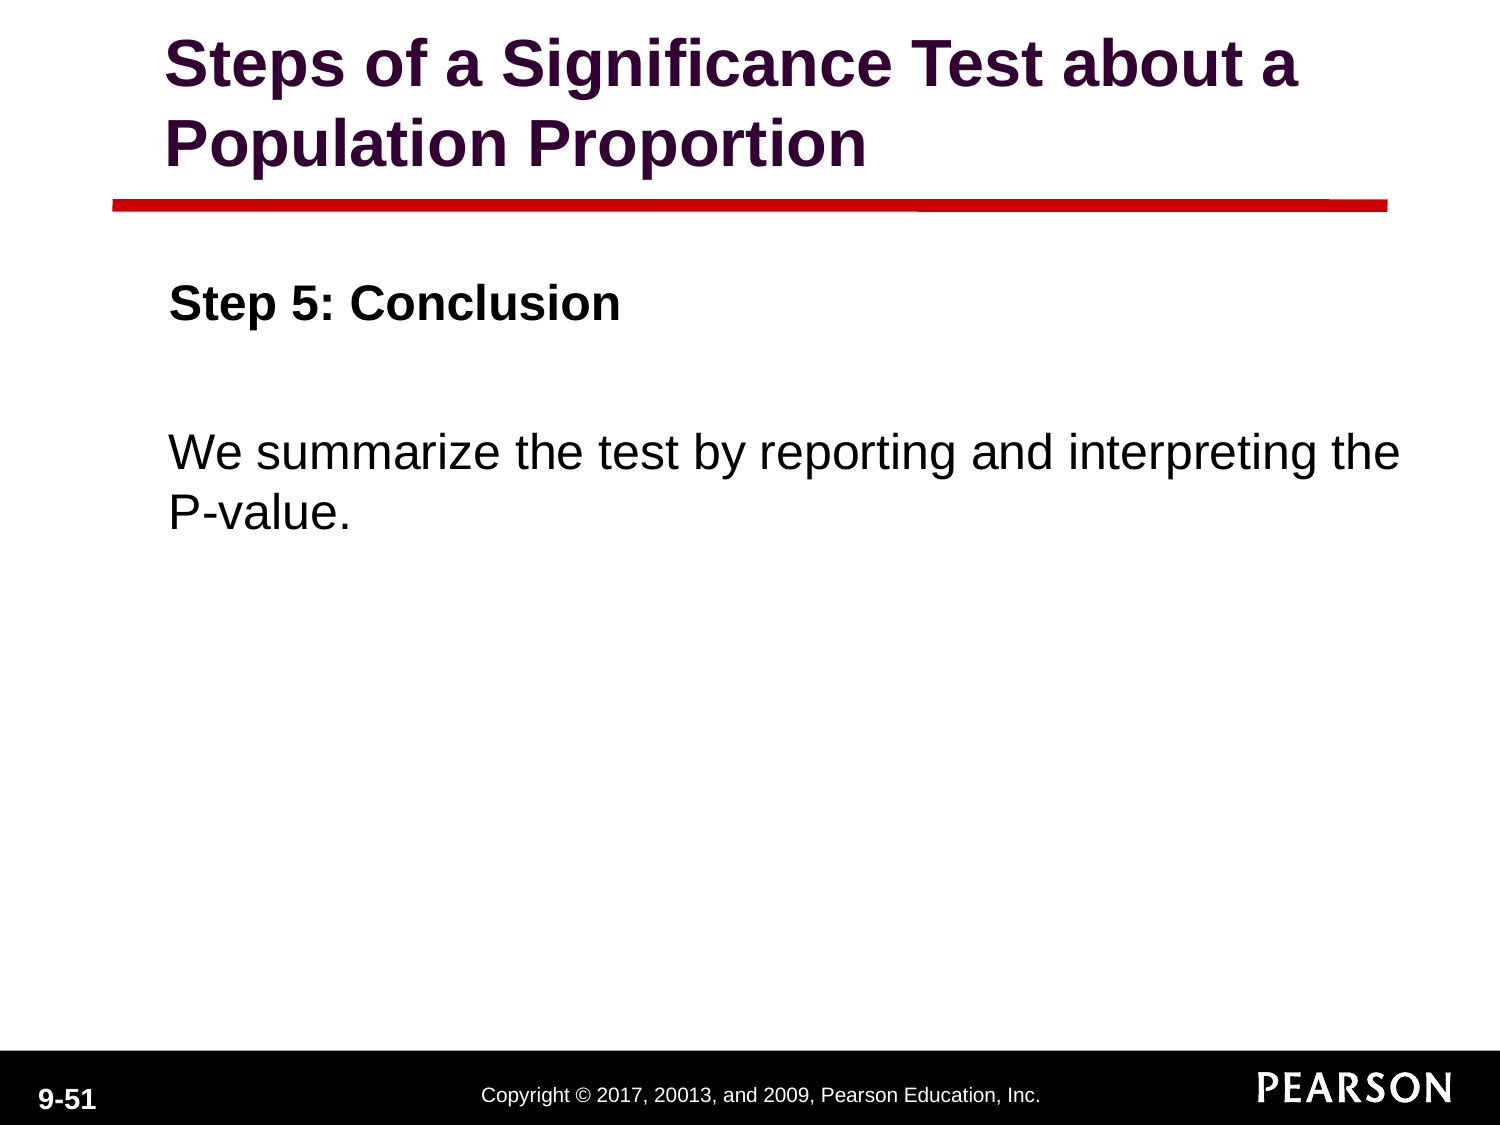

Steps of a Significance Test about a Population Proportion
Step 5: Conclusion

We summarize the test by reporting and interpreting the P-value.